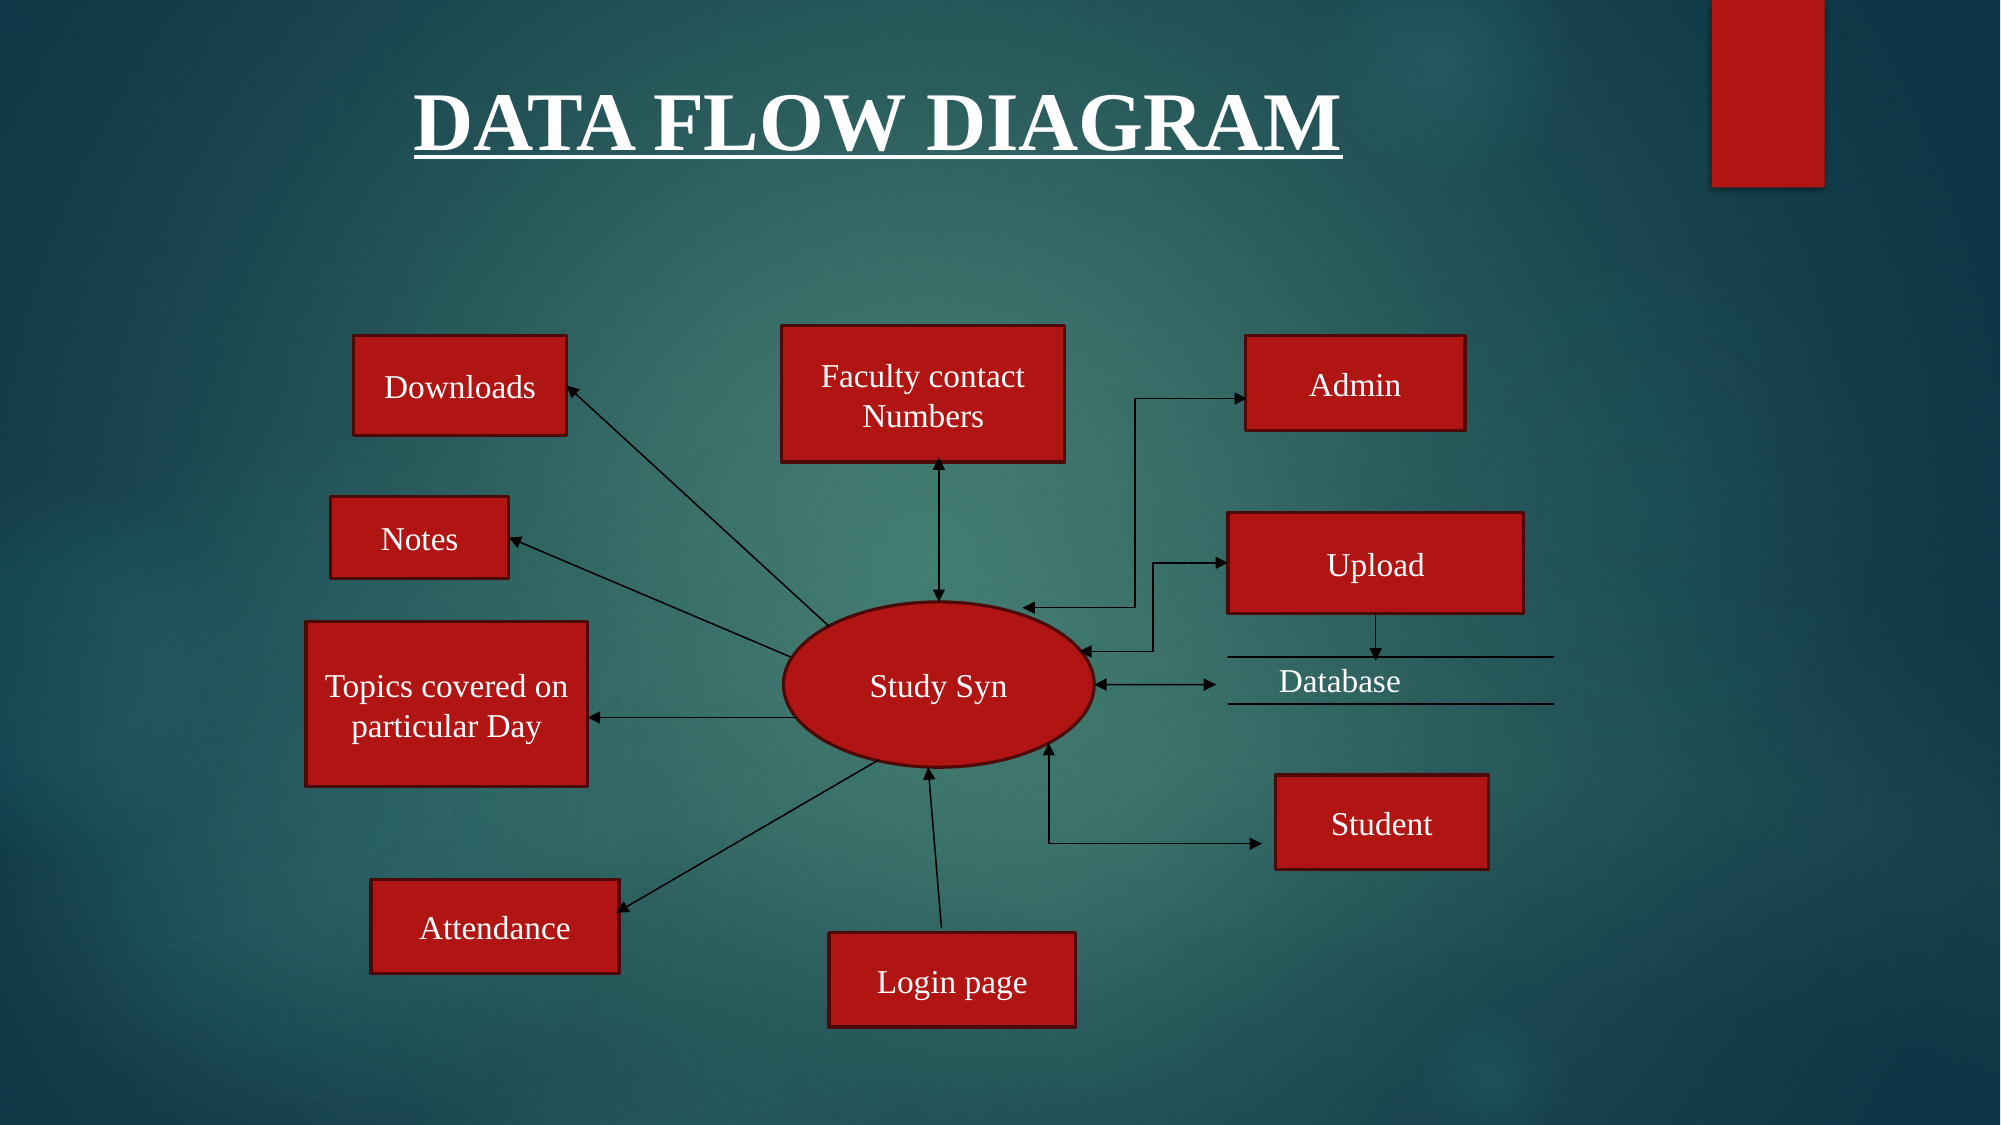

DATA FLOW DIAGRAM
Faculty contact Numbers
Downloads
Admin
Notes
Upload
Study Syn
Topics covered on particular Day
Database
Student
Attendance
Login page